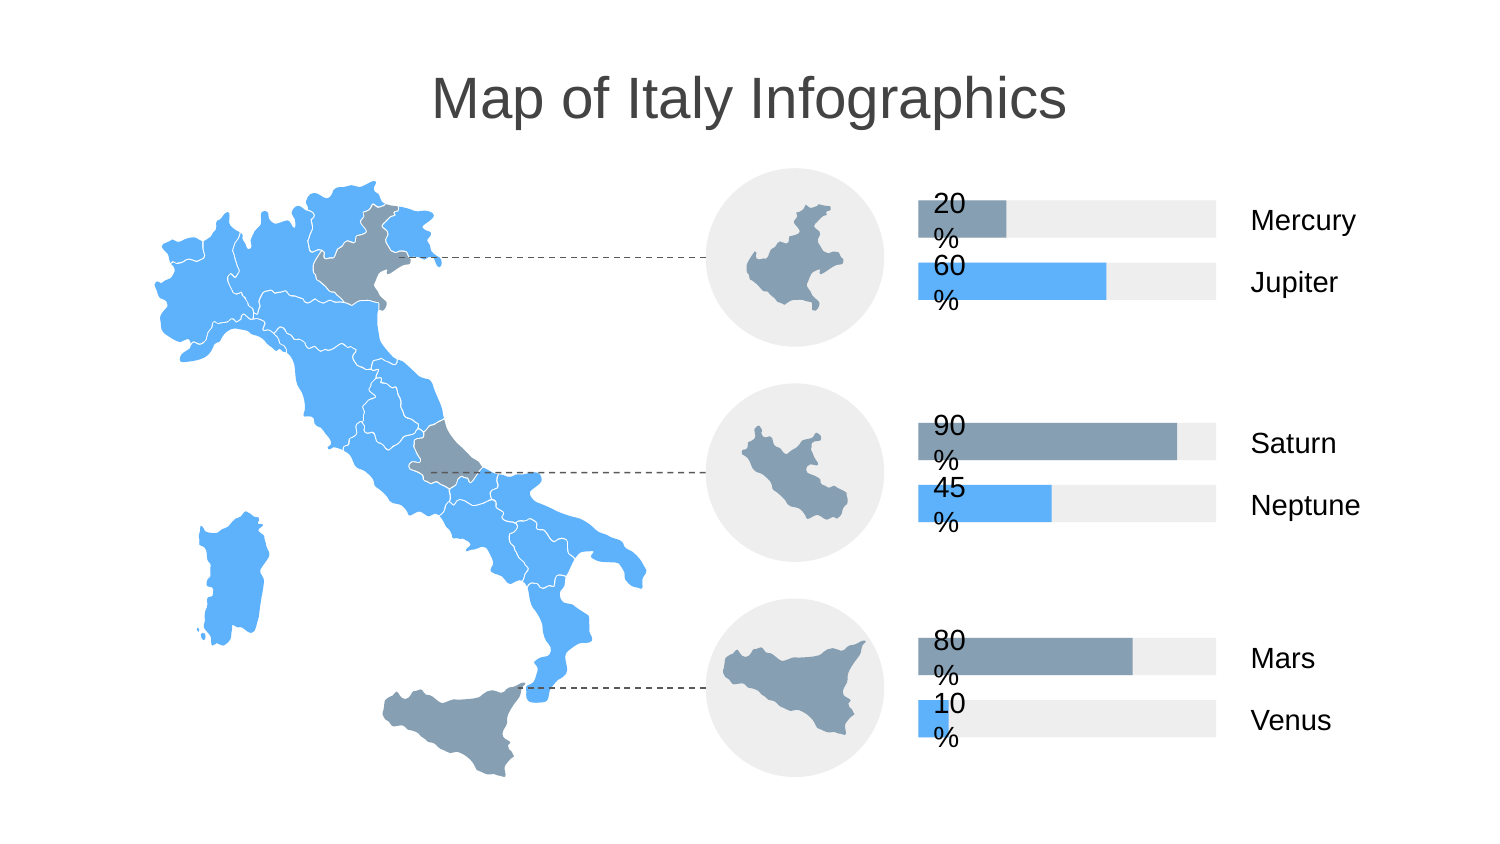

# Map of Italy Infographics

20%
Mercury

60%
Jupiter

90%
Saturn

45%
Neptune

80%
Mars

10%
Venus